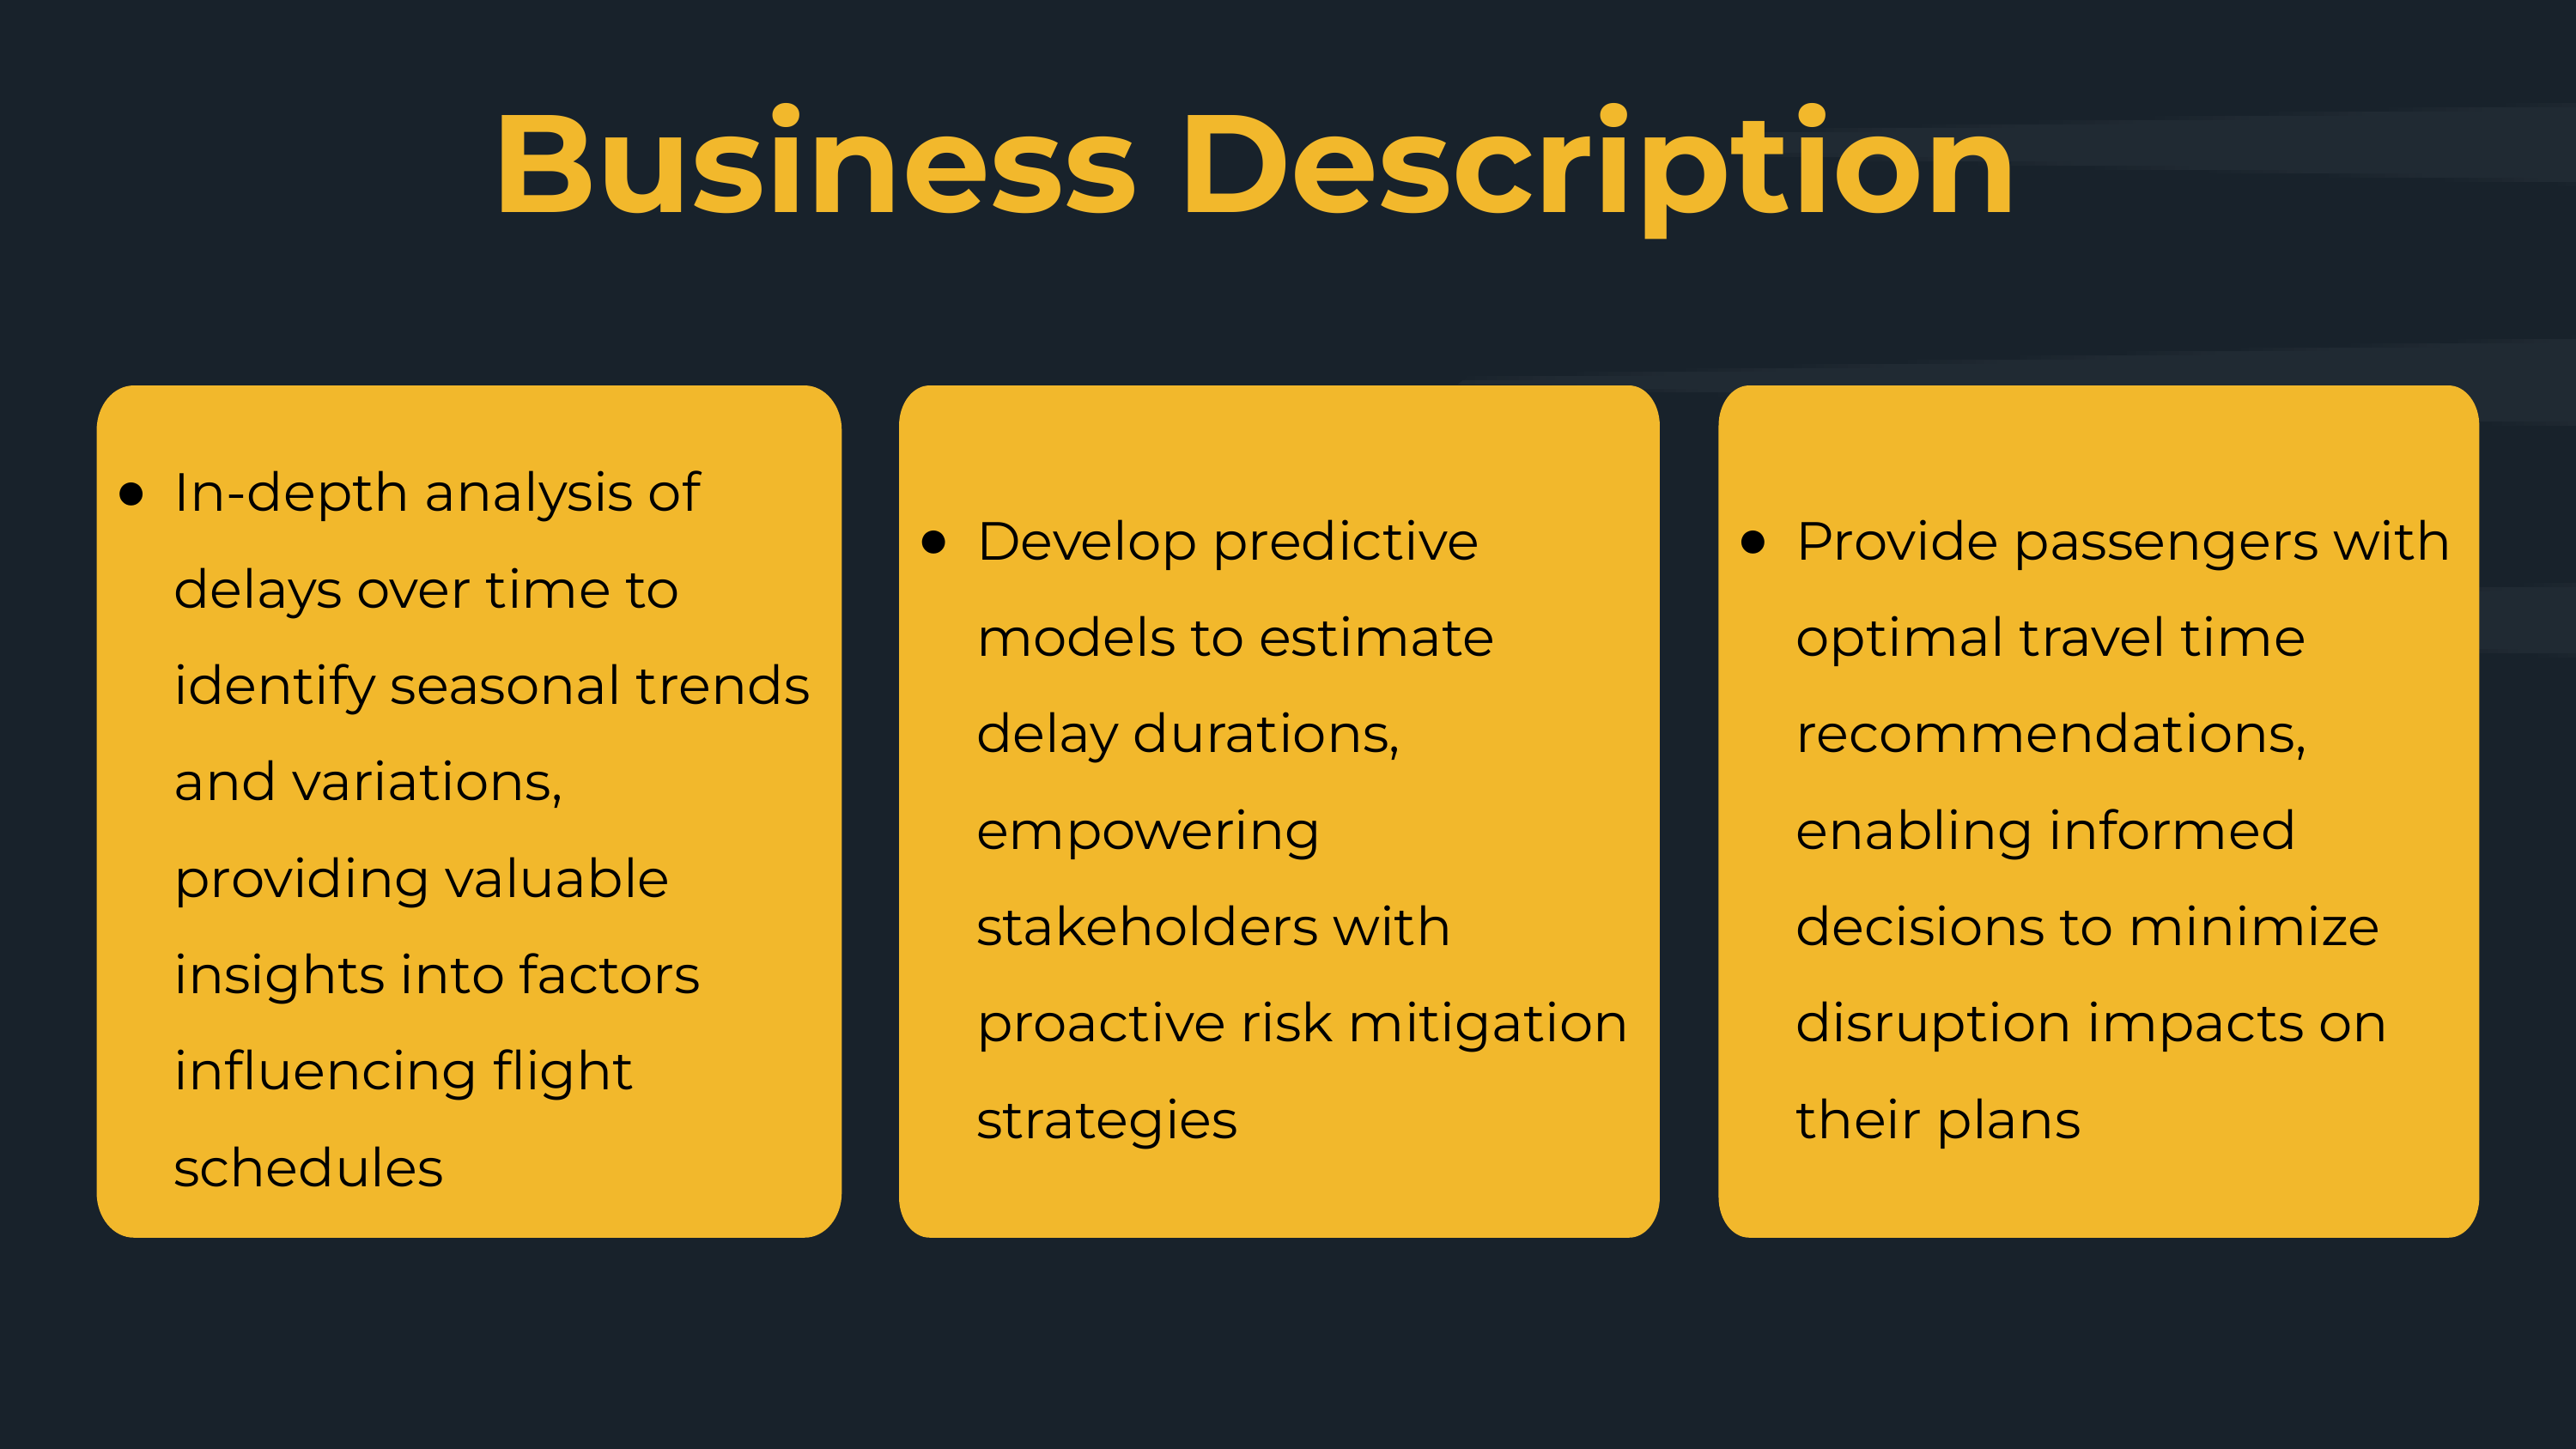

Business Description
Provide passengers with optimal travel time recommendations, enabling informed decisions to minimize disruption impacts on their plans
In-depth analysis of delays over time to identify seasonal trends and variations, providing valuable insights into factors influencing flight schedules
Develop predictive models to estimate delay durations, empowering stakeholders with proactive risk mitigation strategies